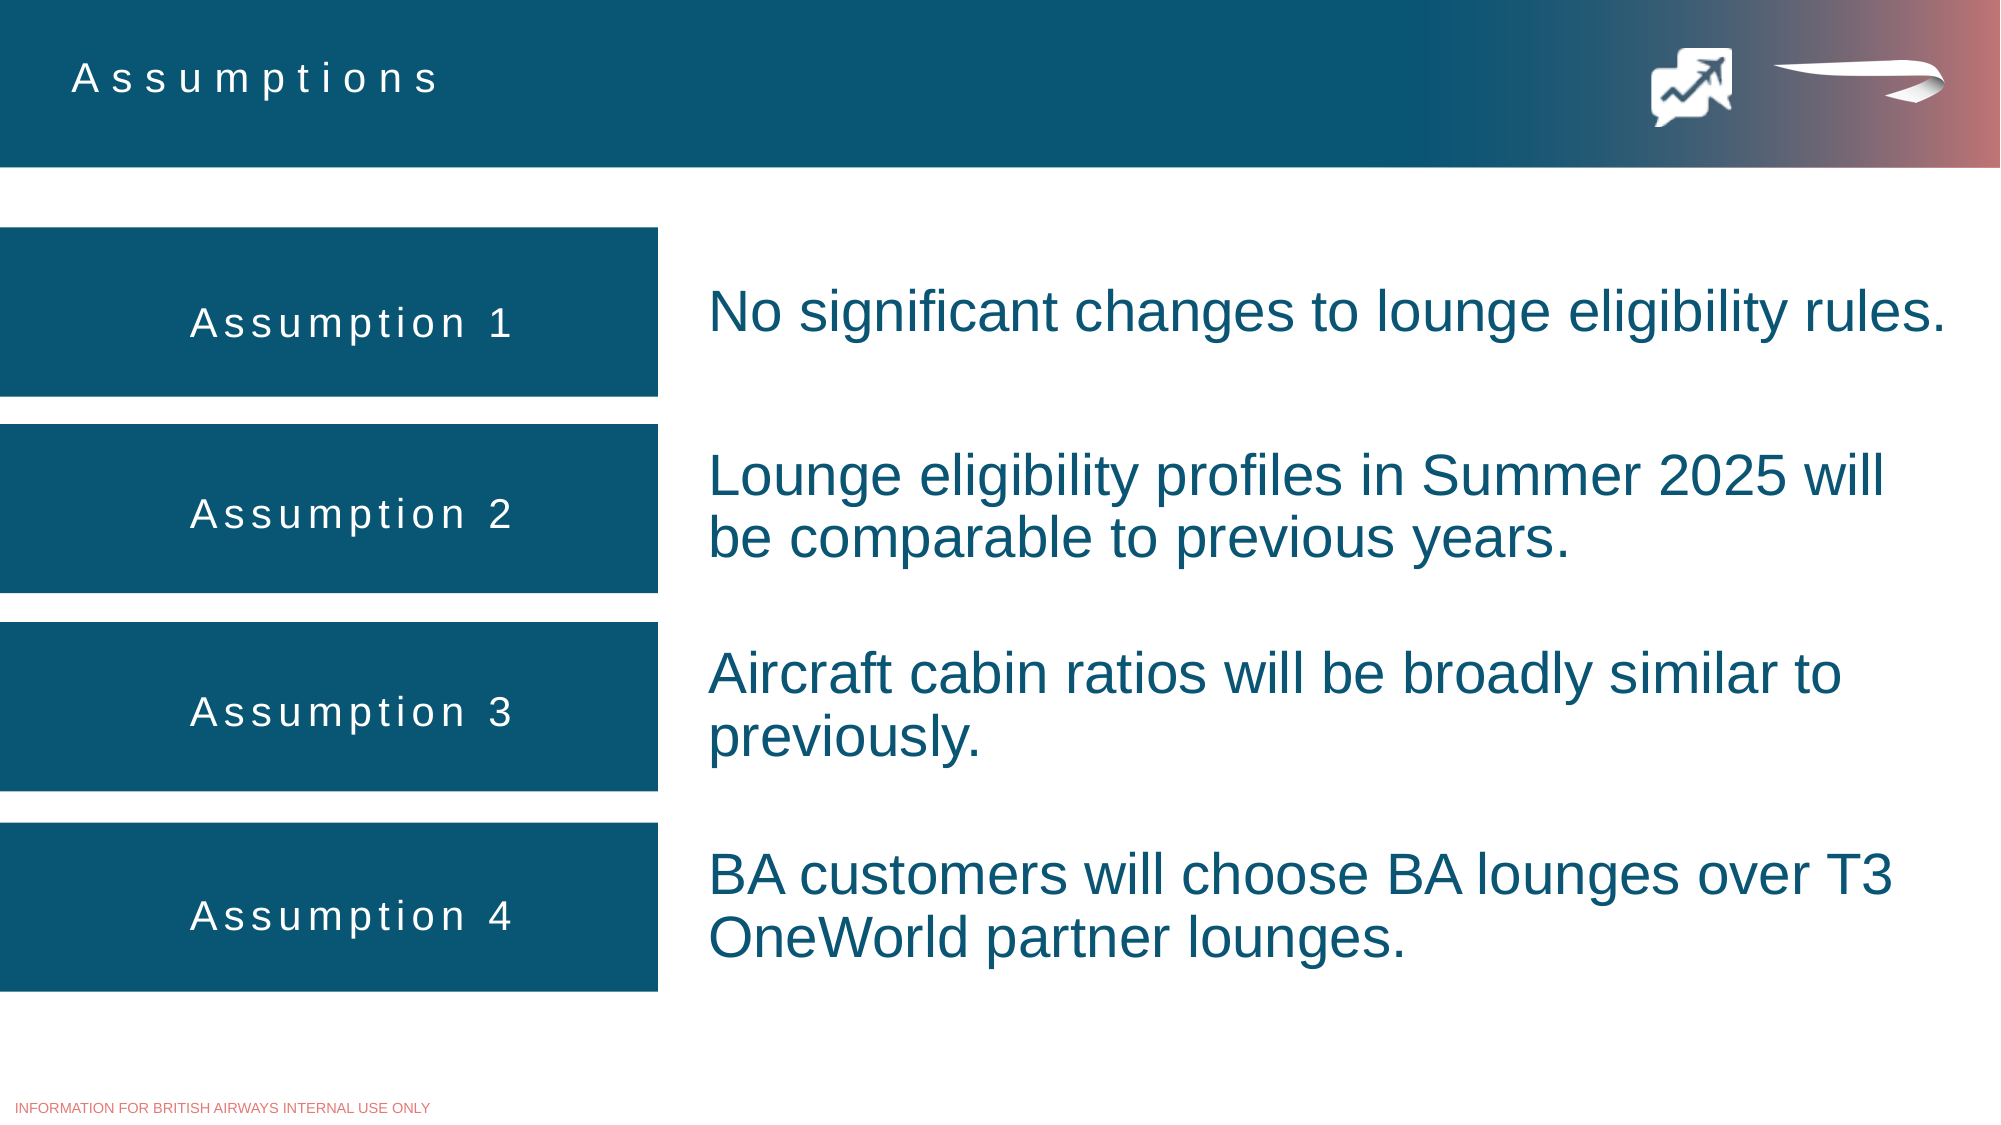

# Assumptions
No significant changes to lounge eligibility rules.
Lounge eligibility profiles in Summer 2025 will be comparable to previous years.
Aircraft cabin ratios will be broadly similar to previously.
BA customers will choose BA lounges over T3 OneWorld partner lounges.